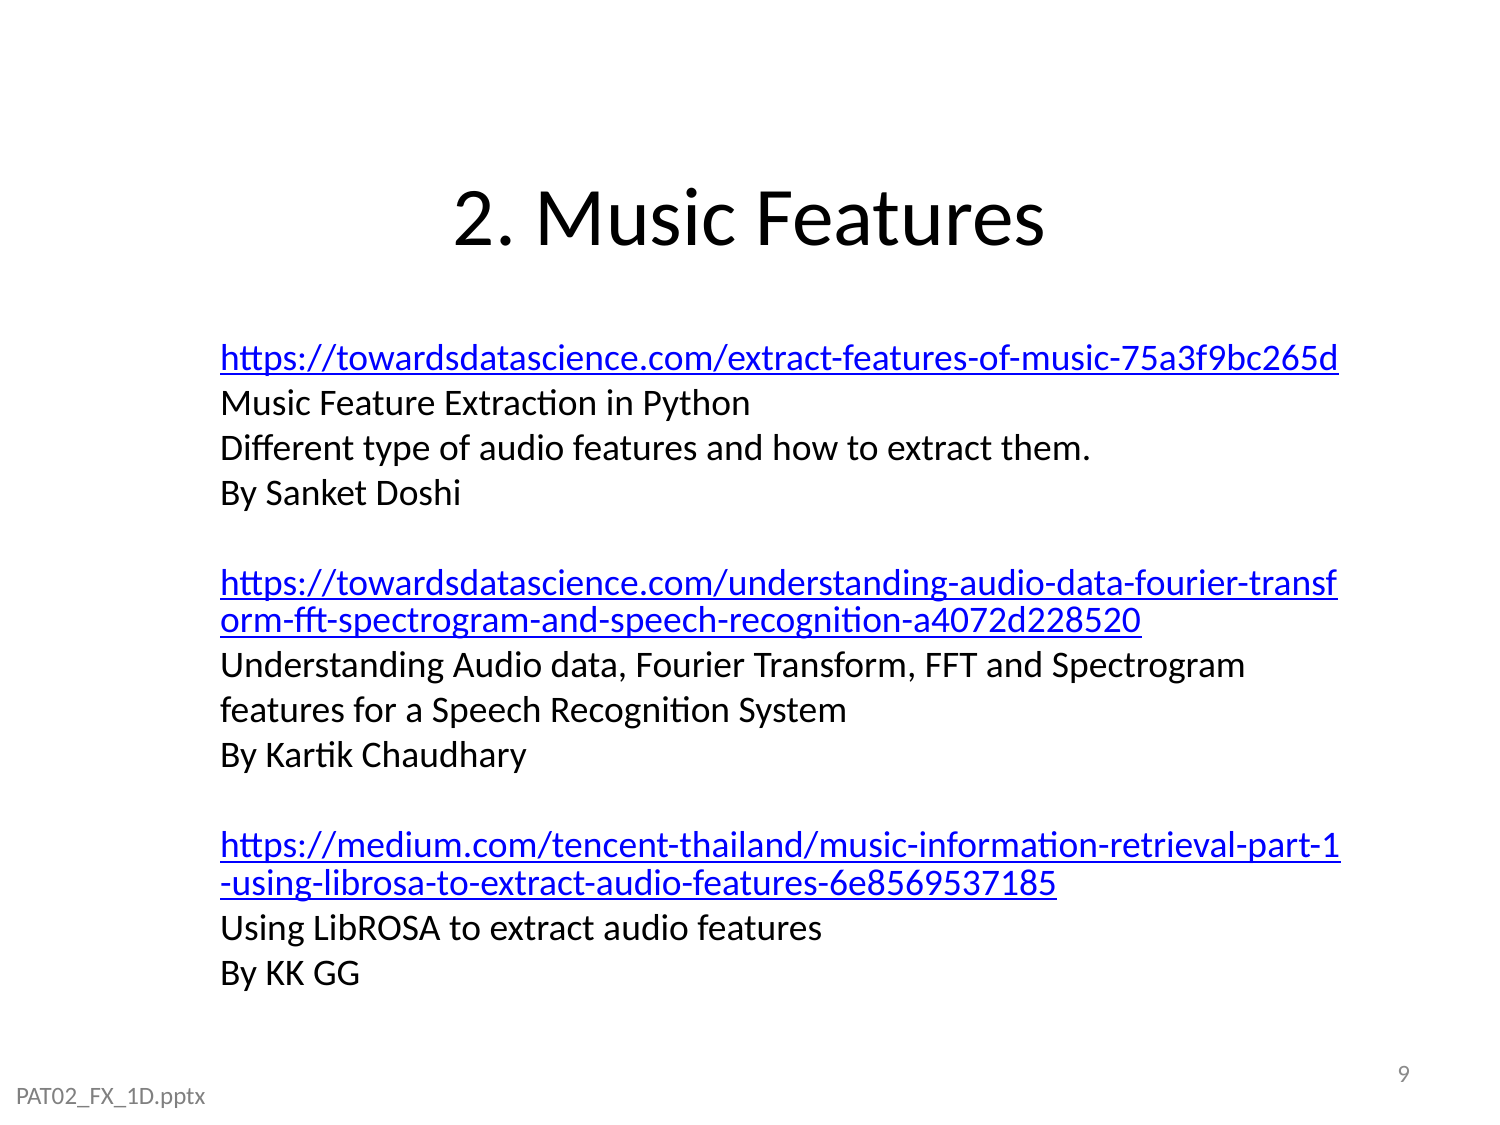

2. Music Features
https://towardsdatascience.com/extract-features-of-music-75a3f9bc265d
Music Feature Extraction in Python
Different type of audio features and how to extract them.
By Sanket Doshi

https://towardsdatascience.com/understanding-audio-data-fourier-transform-fft-spectrogram-and-speech-recognition-a4072d228520
Understanding Audio data, Fourier Transform, FFT and Spectrogram features for a Speech Recognition System
By Kartik Chaudhary

https://medium.com/tencent-thailand/music-information-retrieval-part-1-using-librosa-to-extract-audio-features-6e8569537185
Using LibROSA to extract audio features
By KK GG
9
PAT02_FX_1D.pptx